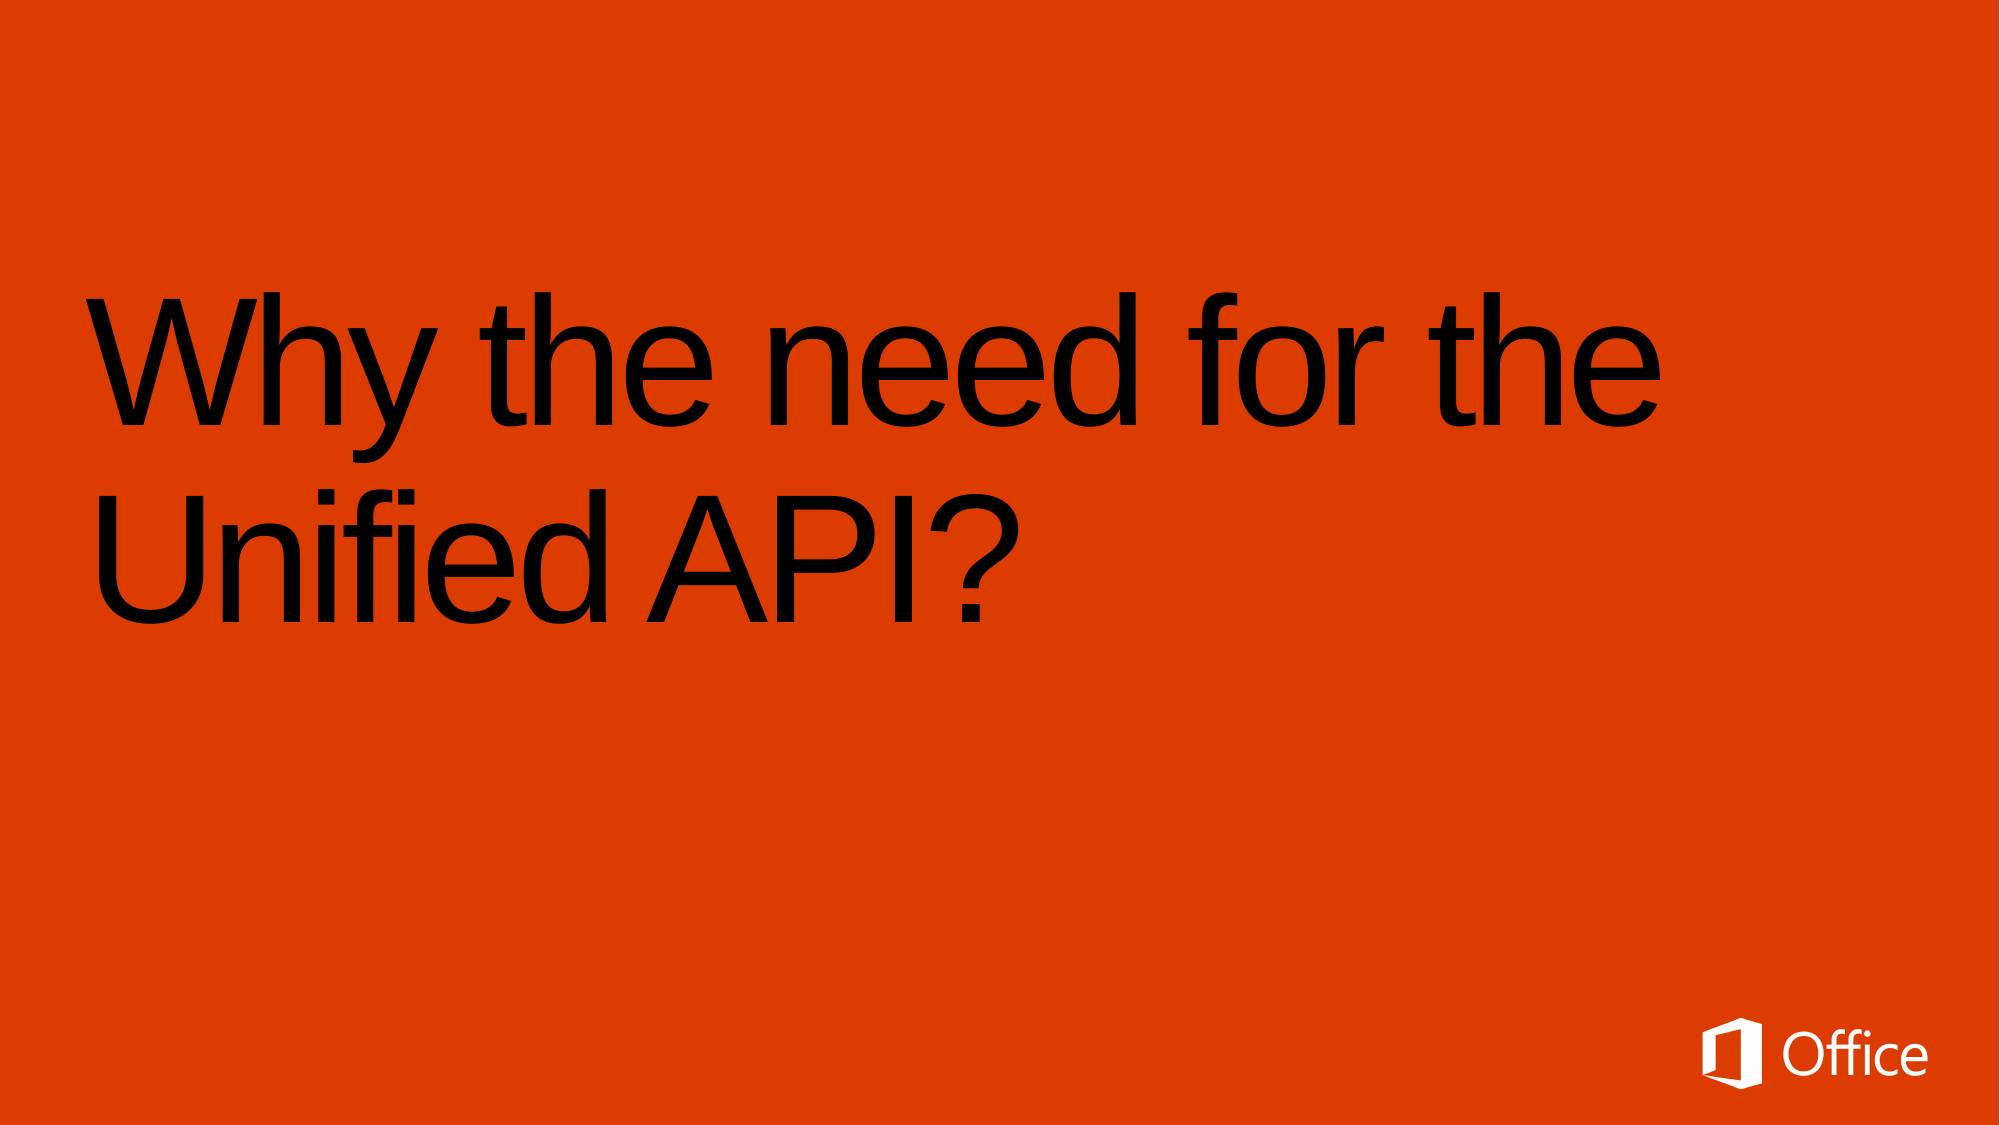

# Why the need for the Unified API?